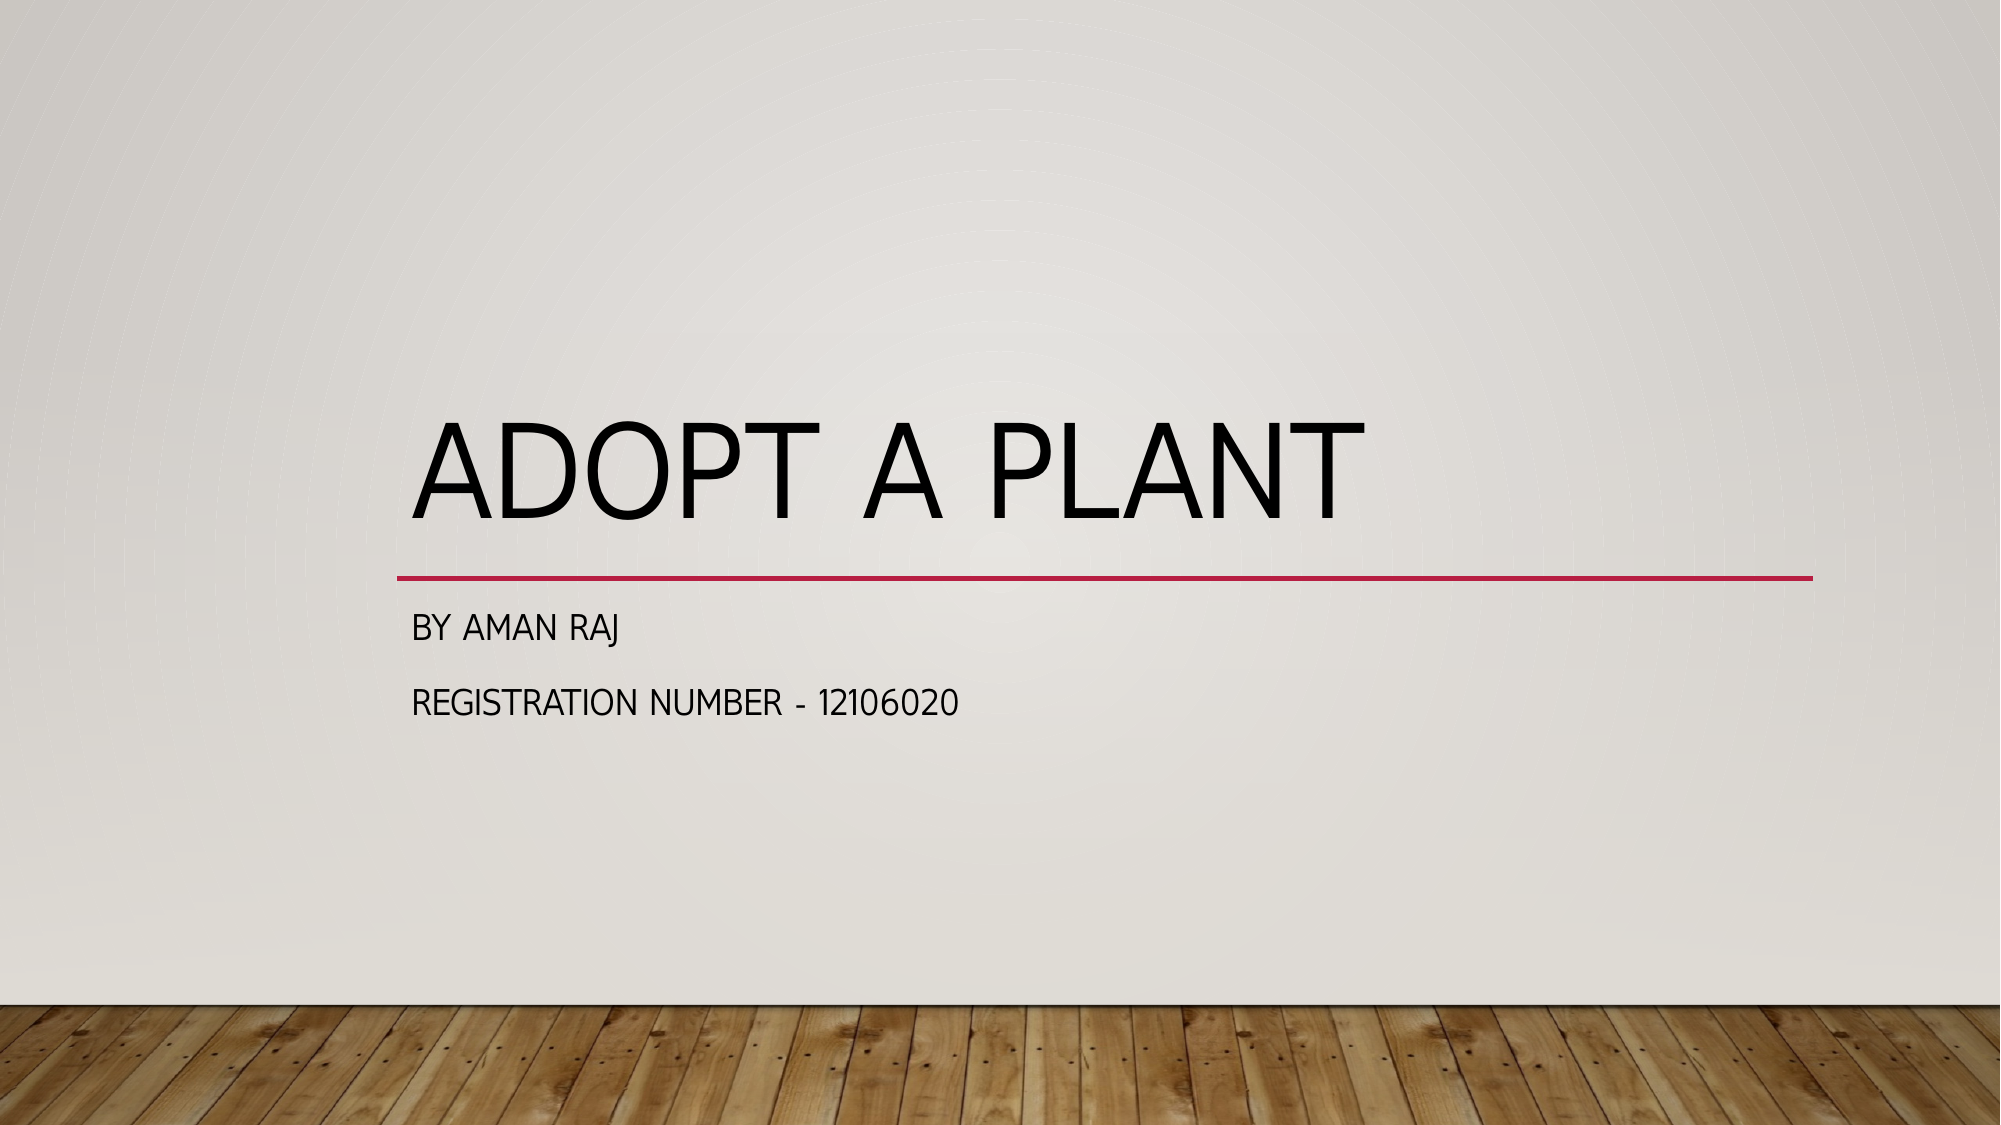

# ADOPT A PLANT
BY AMAN RAJ
REGISTRATION NUMBER - 12106020